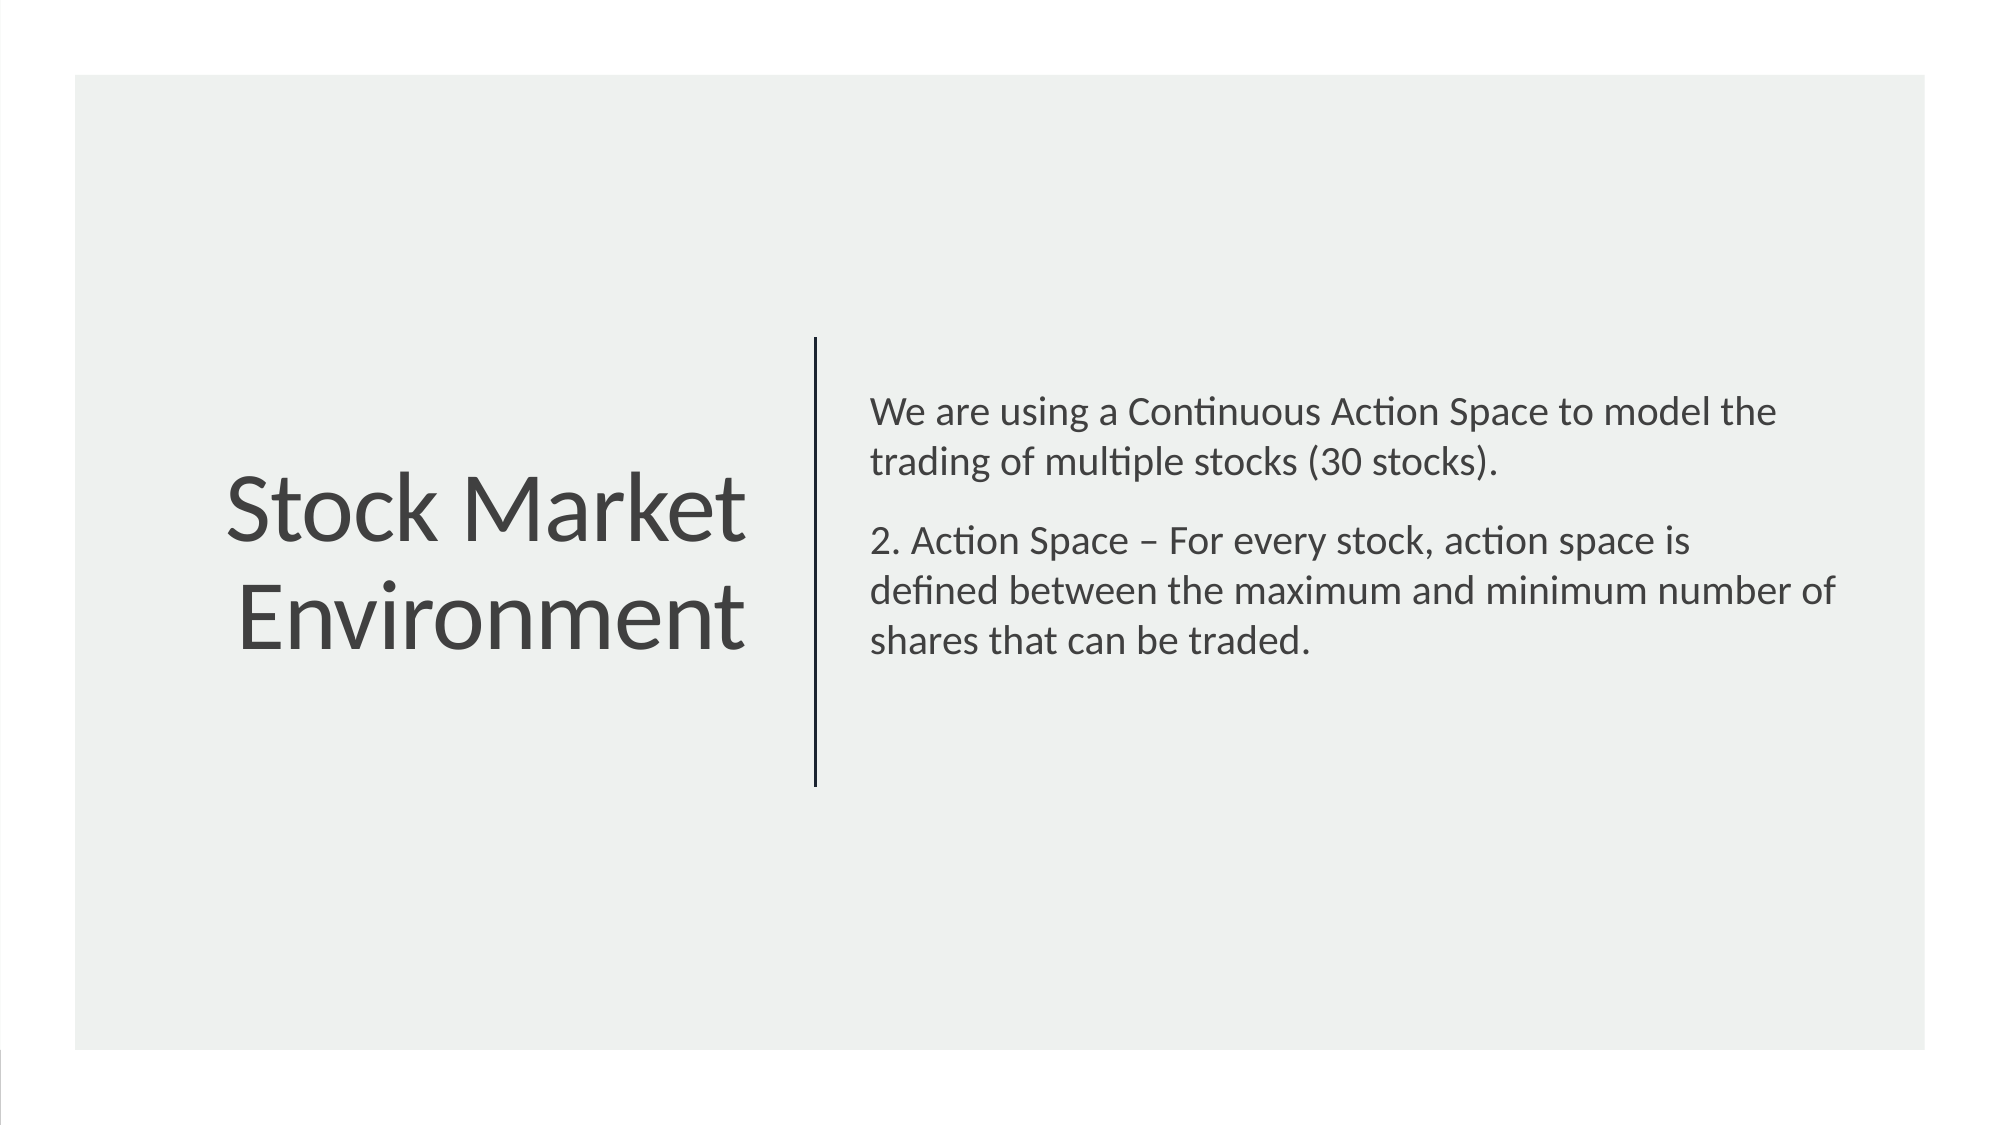

We are using a Continuous Action Space to model the trading of multiple stocks (30 stocks).
2. Action Space – For every stock, action space is defined between the maximum and minimum number of shares that can be traded.

# Stock Market Environment